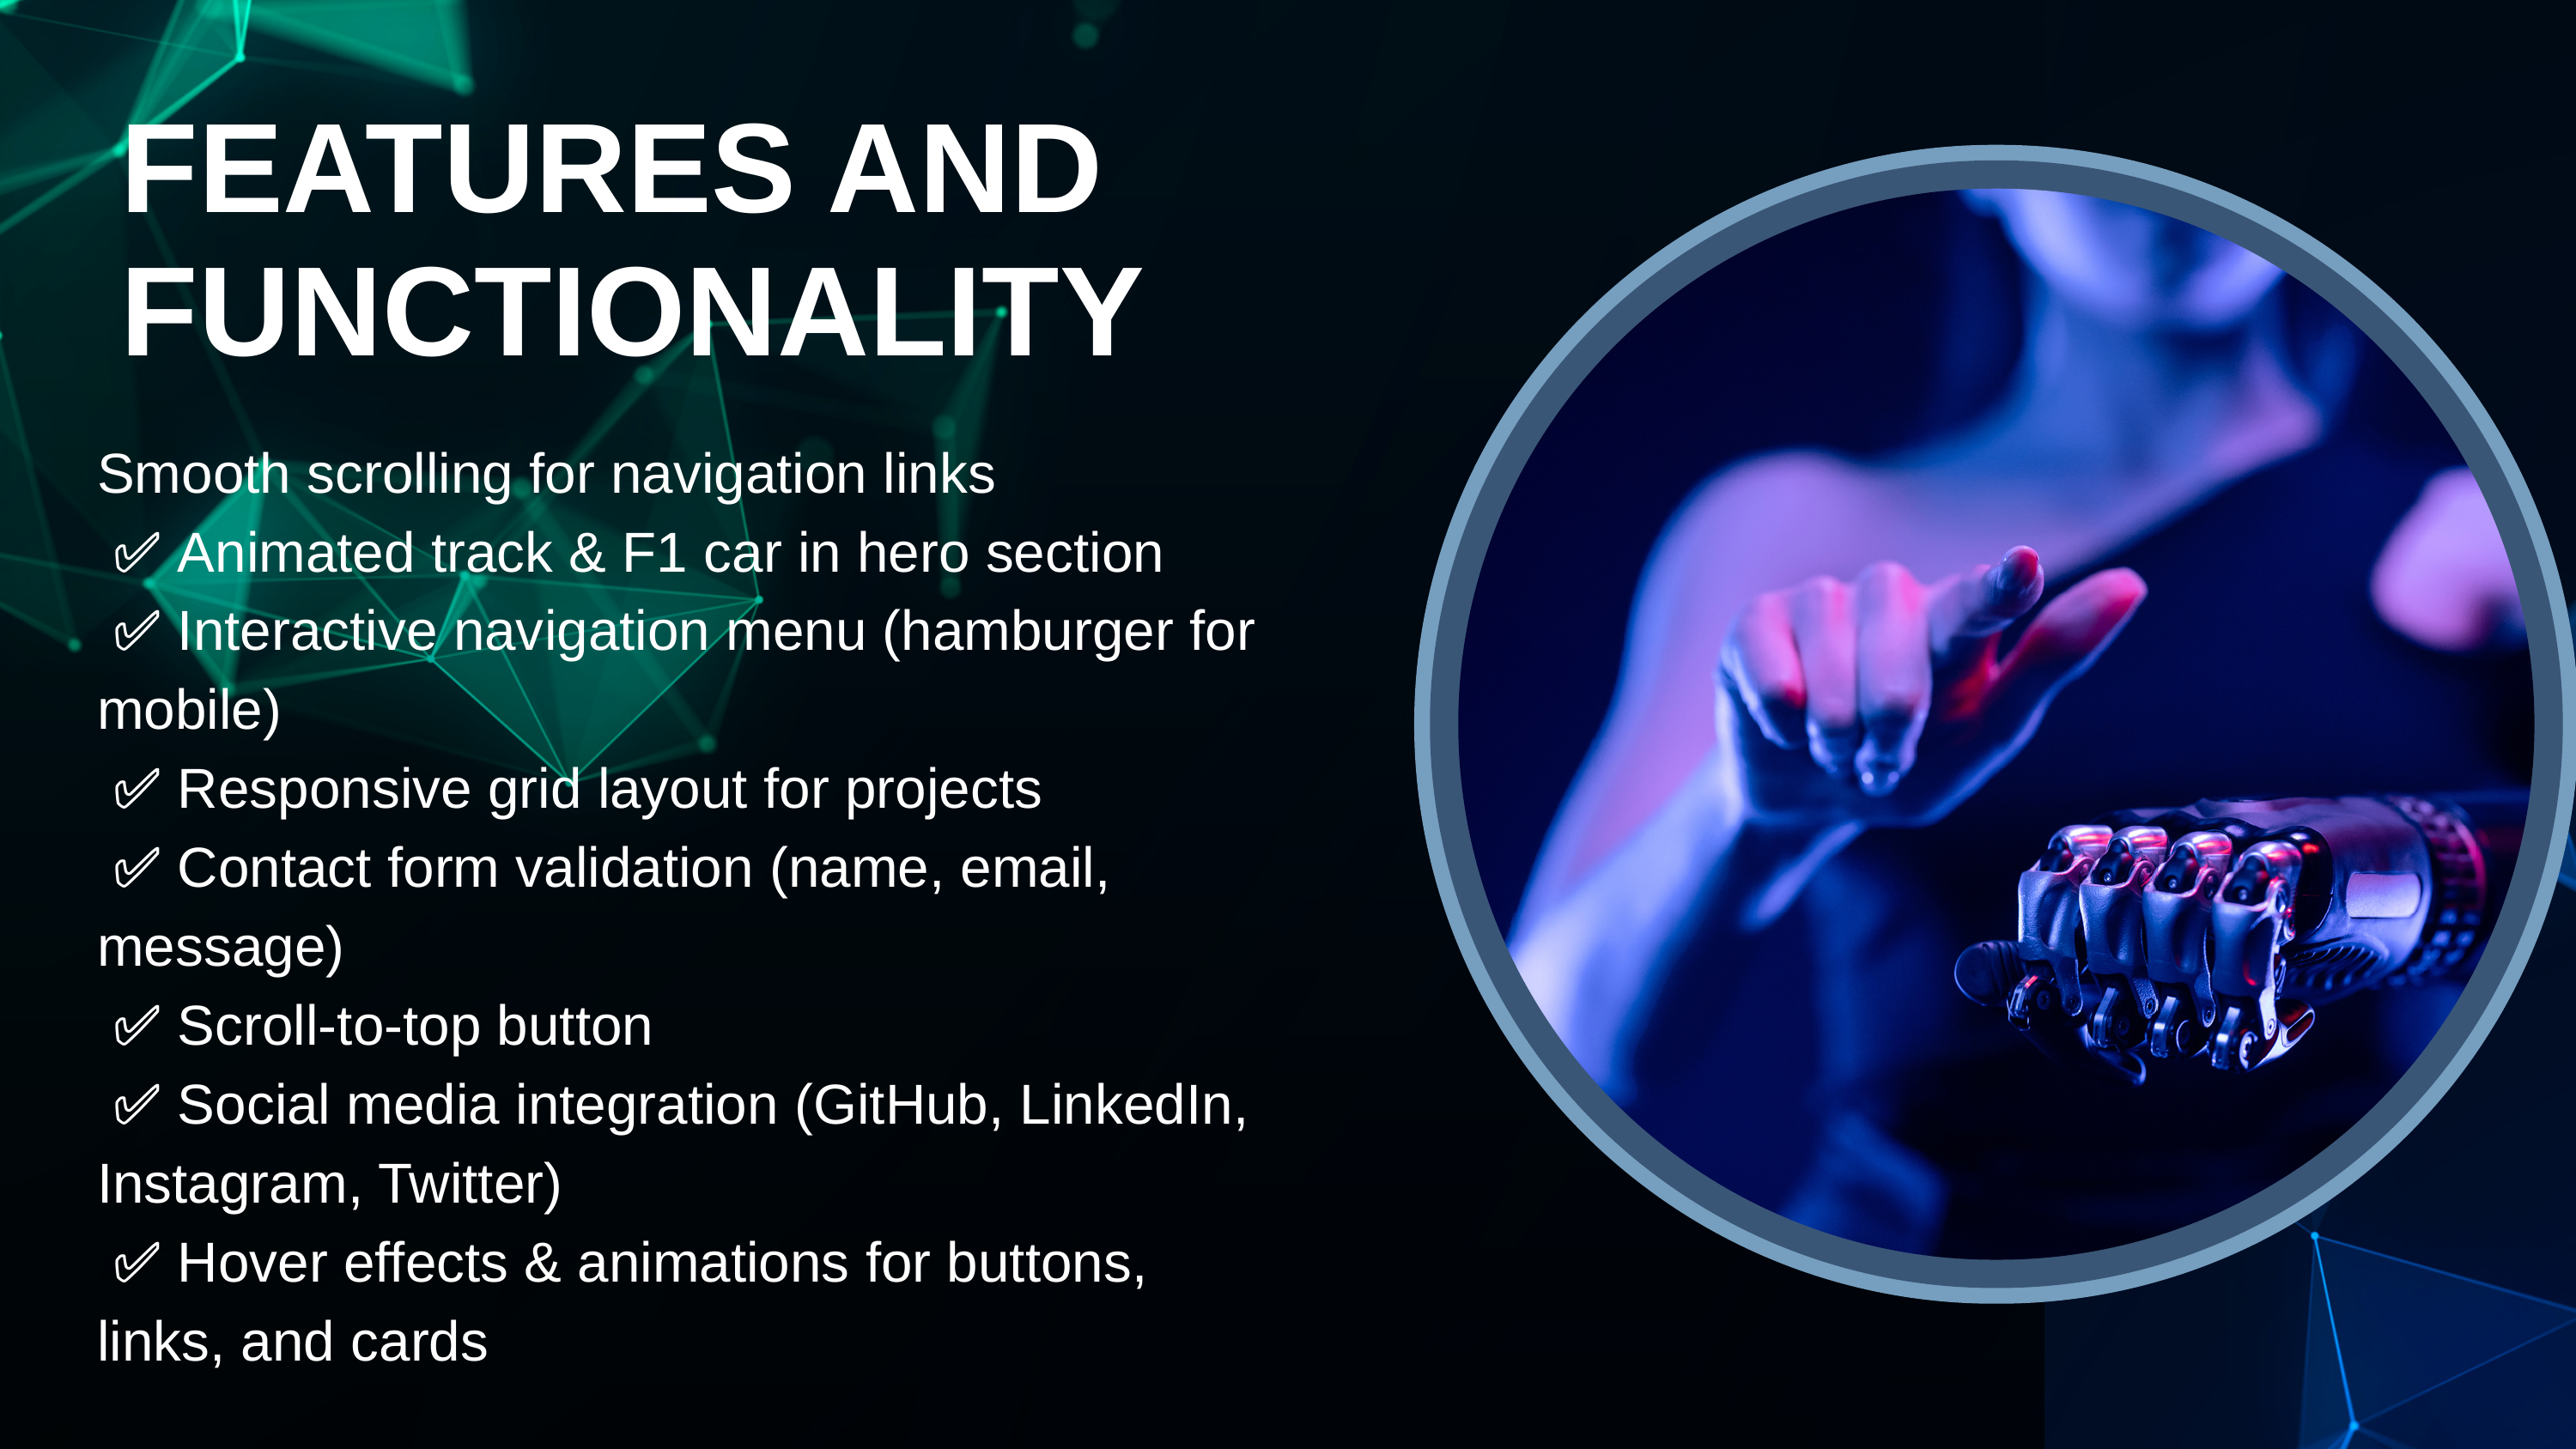

FEATURES AND FUNCTIONALITY

Smooth scrolling for navigation links
 ✅ Animated track & F1 car in hero section
 ✅ Interactive navigation menu (hamburger for mobile)
 ✅ Responsive grid layout for projects
 ✅ Contact form validation (name, email, message)
 ✅ Scroll-to-top button
 ✅ Social media integration (GitHub, LinkedIn, Instagram, Twitter)
 ✅ Hover effects & animations for buttons, links, and cards